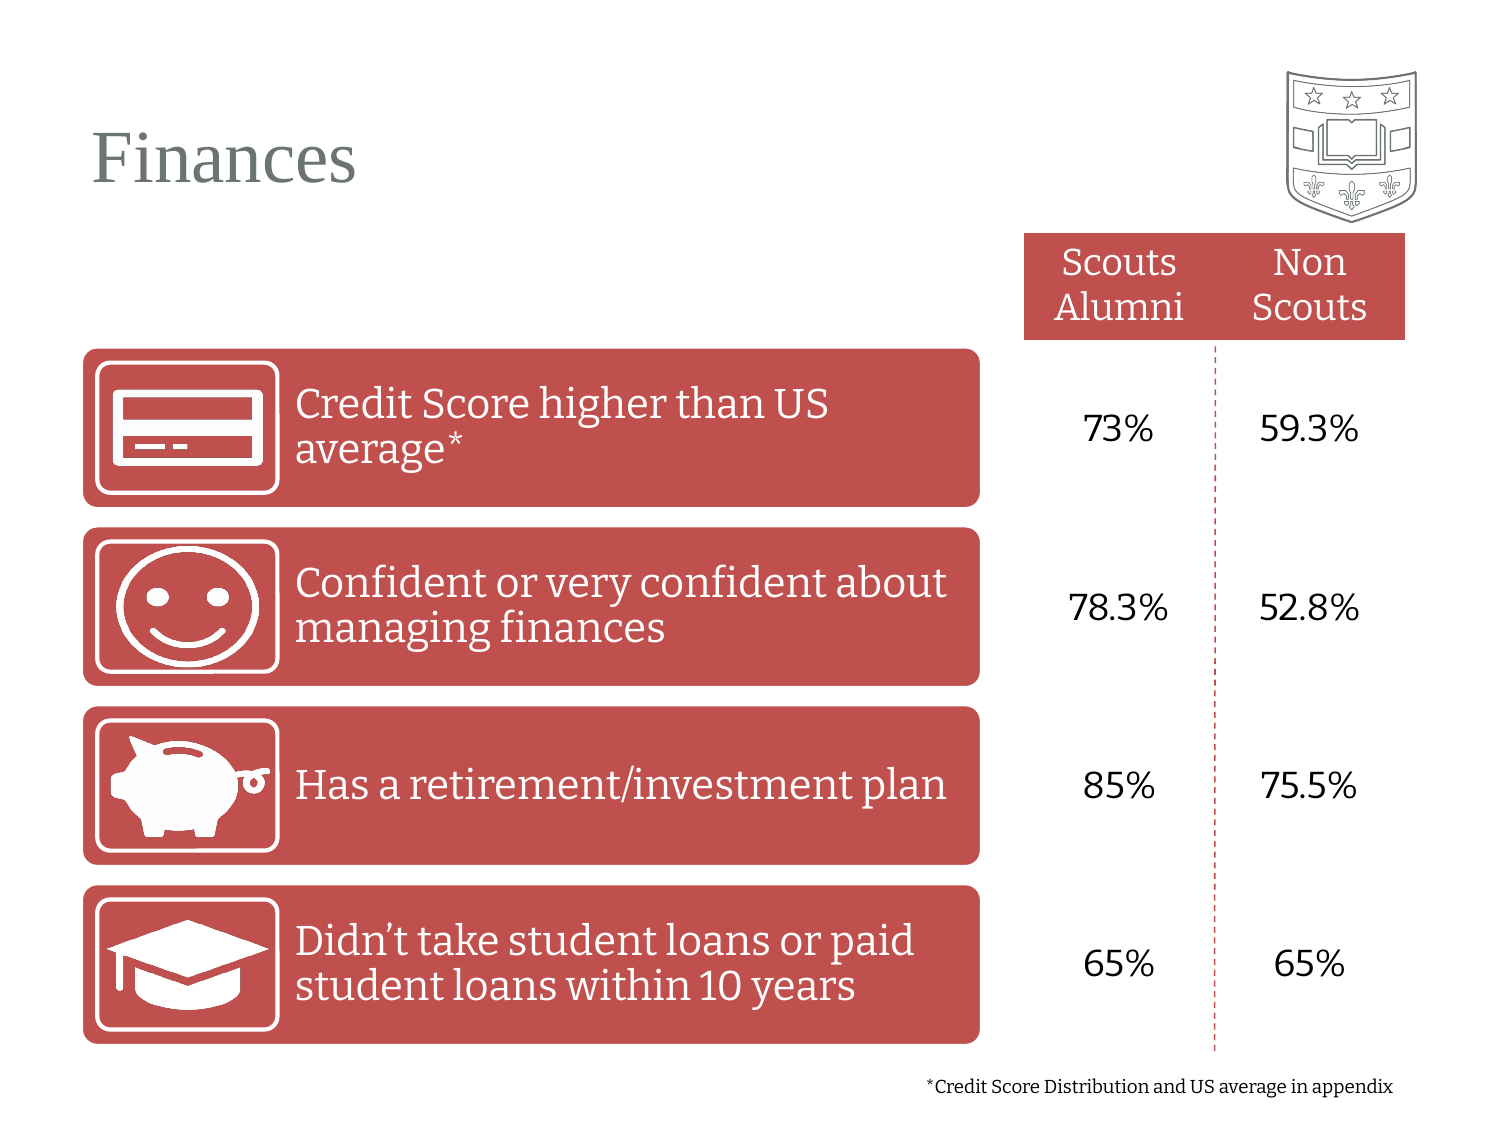

# Finances
| Scouts Alumni | Non Scouts |
| --- | --- |
| 73% | 59.3% |
| 78.3% | 52.8% |
| 85% | 75.5% |
| 65% | 65% |
Credit Score higher than US average*
Confident or very confident about managing finances
Has a retirement/investment plan
Didn’t take student loans or paid student loans within 10 years
*Credit Score Distribution and US average in appendix